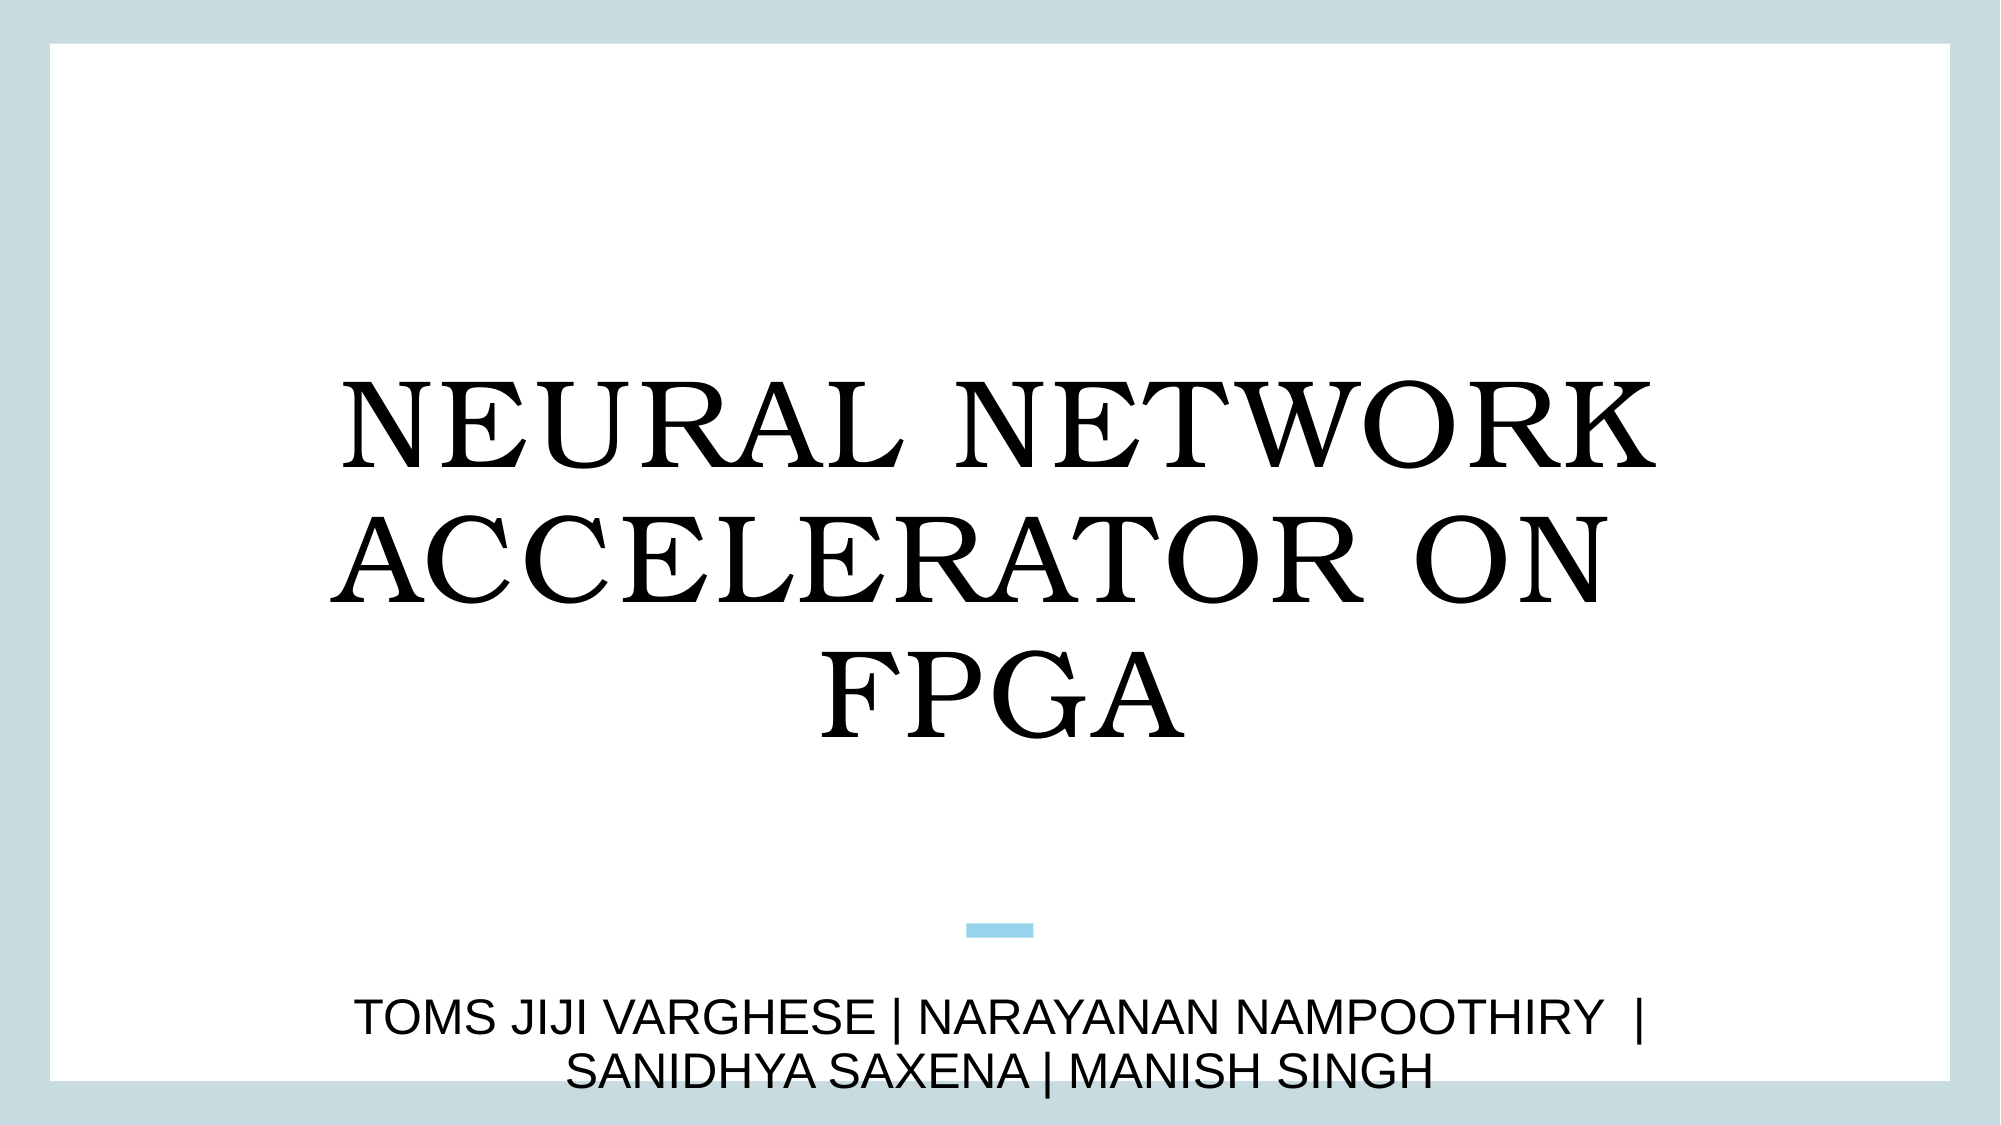

# Neural Network Accelerator on FPGA
Toms Jiji Varghese | Narayanan Nampoothiry  | Sanidhya Saxena | Manish Singh